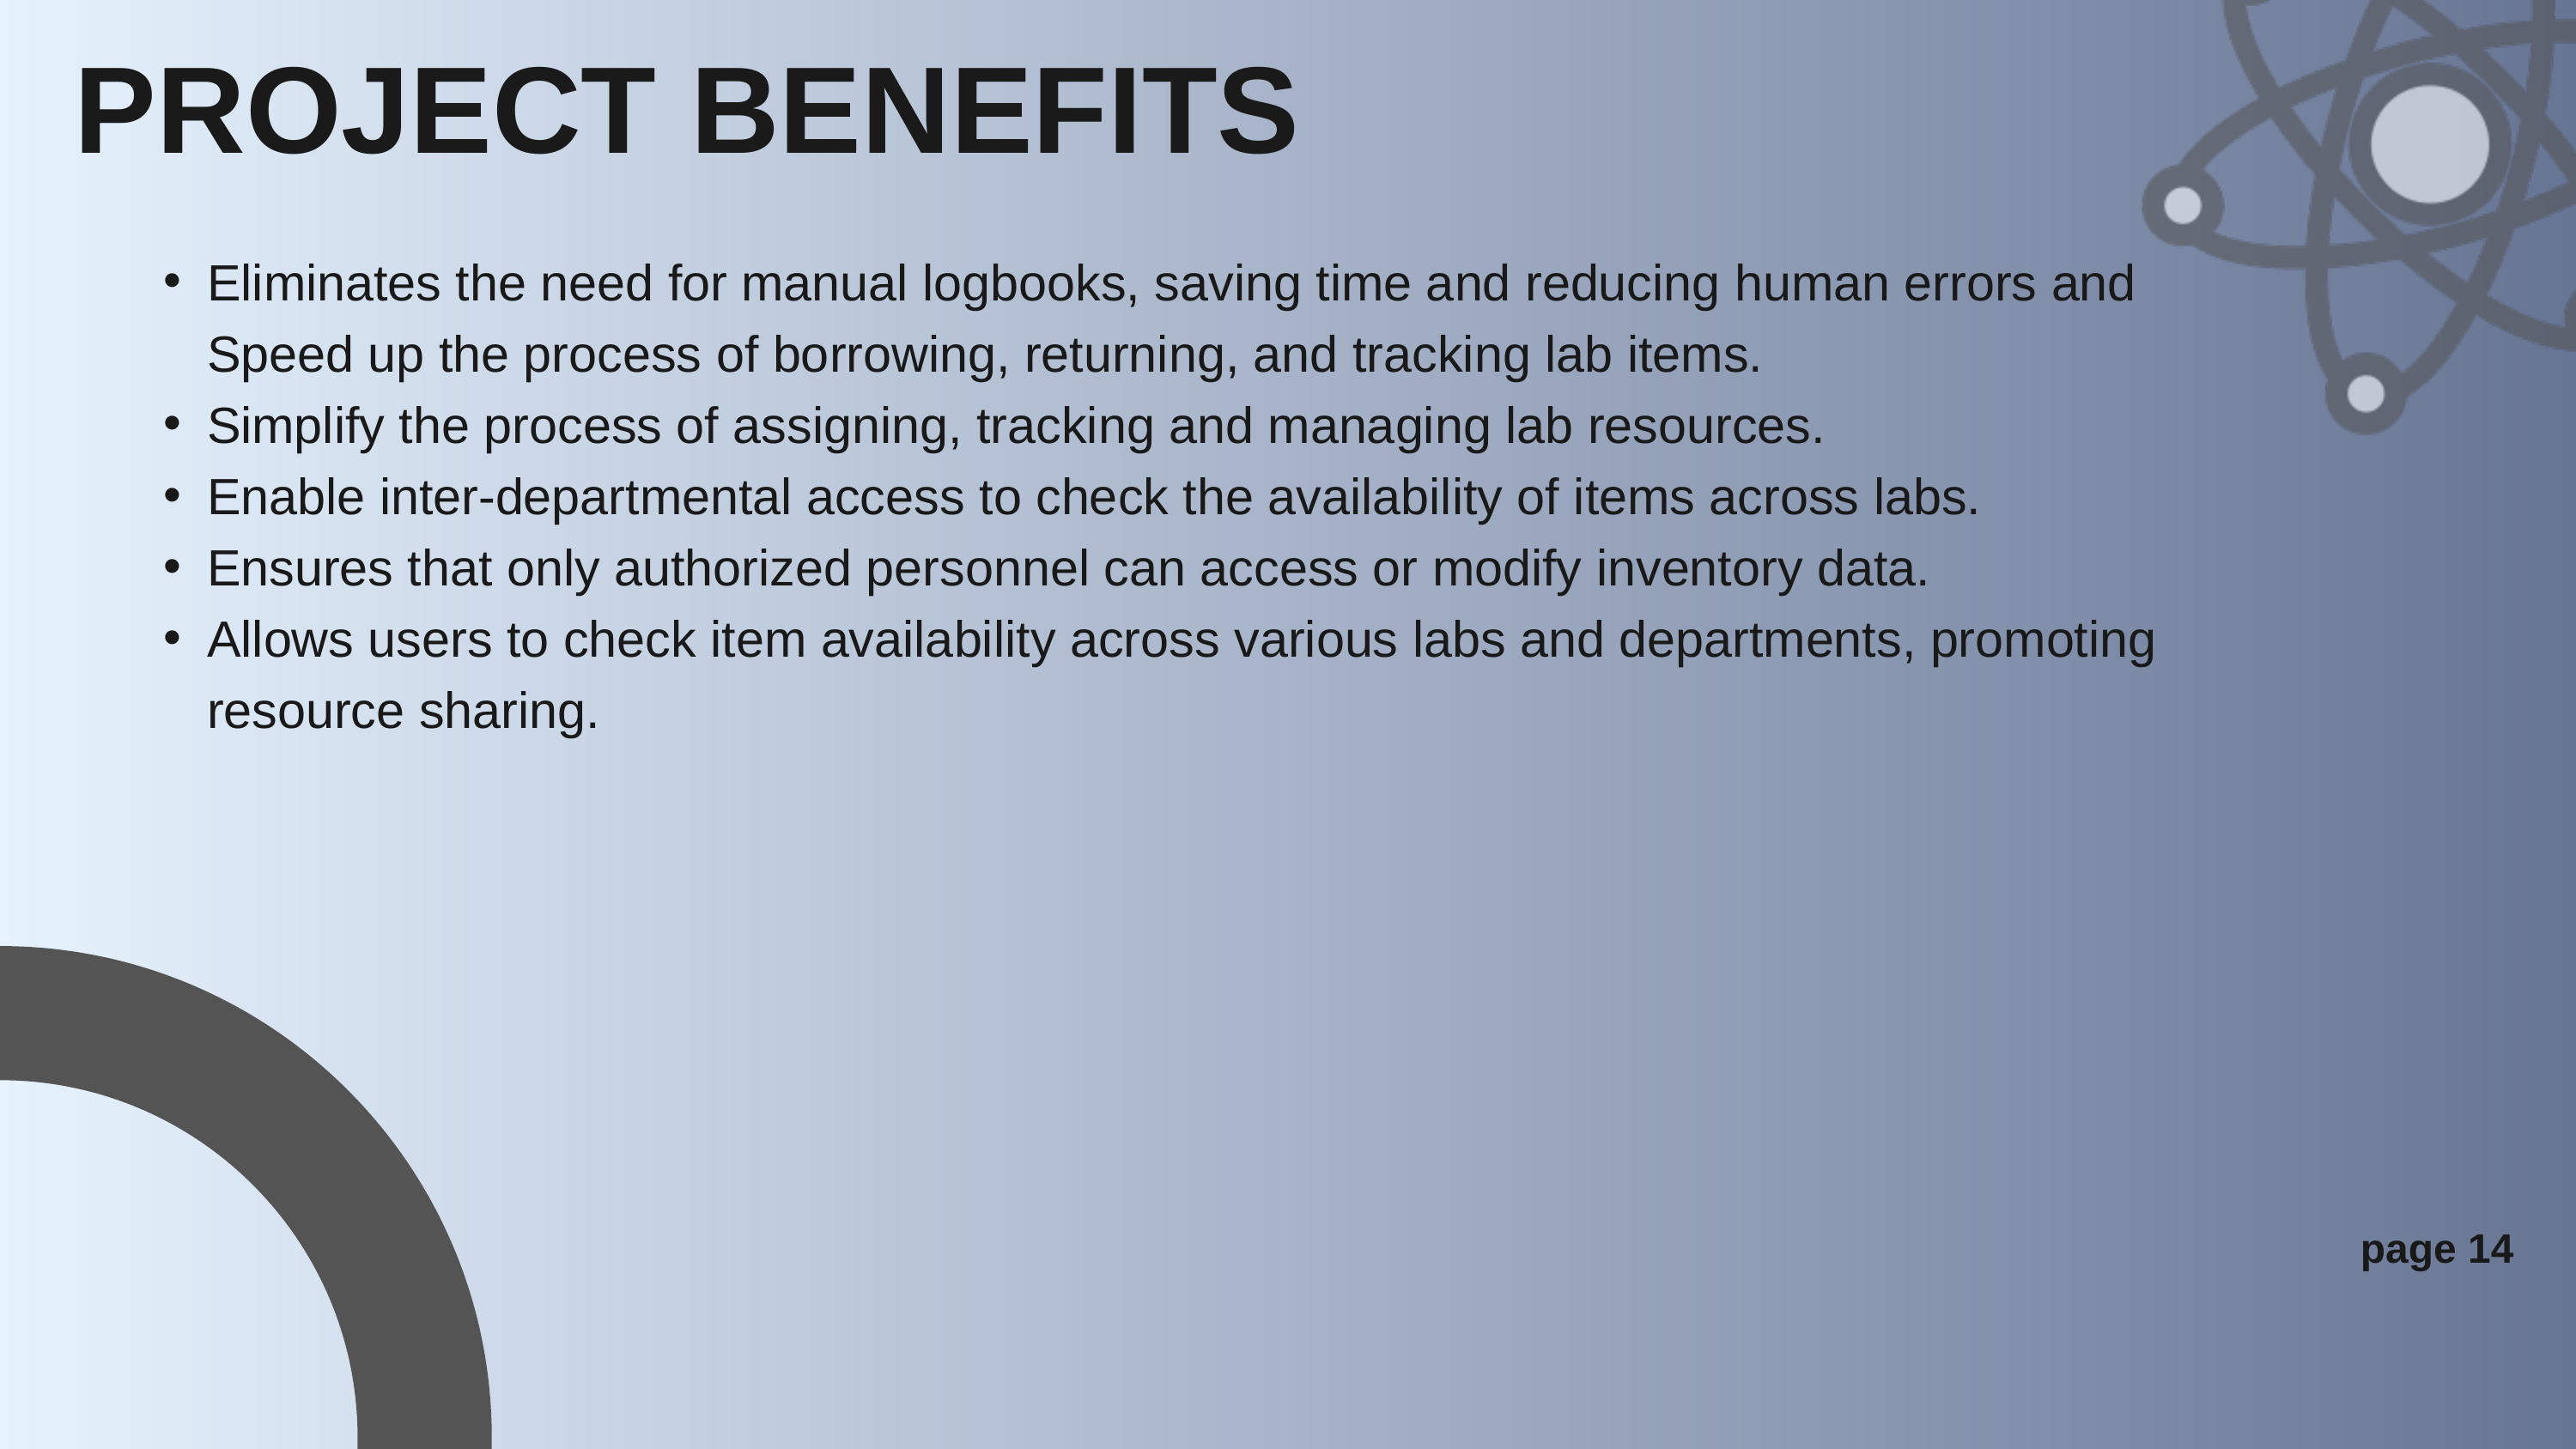

PROJECT BENEFITS
Eliminates the need for manual logbooks, saving time and reducing human errors and Speed up the process of borrowing, returning, and tracking lab items.
Simplify the process of assigning, tracking and managing lab resources.
Enable inter-departmental access to check the availability of items across labs.
Ensures that only authorized personnel can access or modify inventory data.
Allows users to check item availability across various labs and departments, promoting resource sharing.

page 14